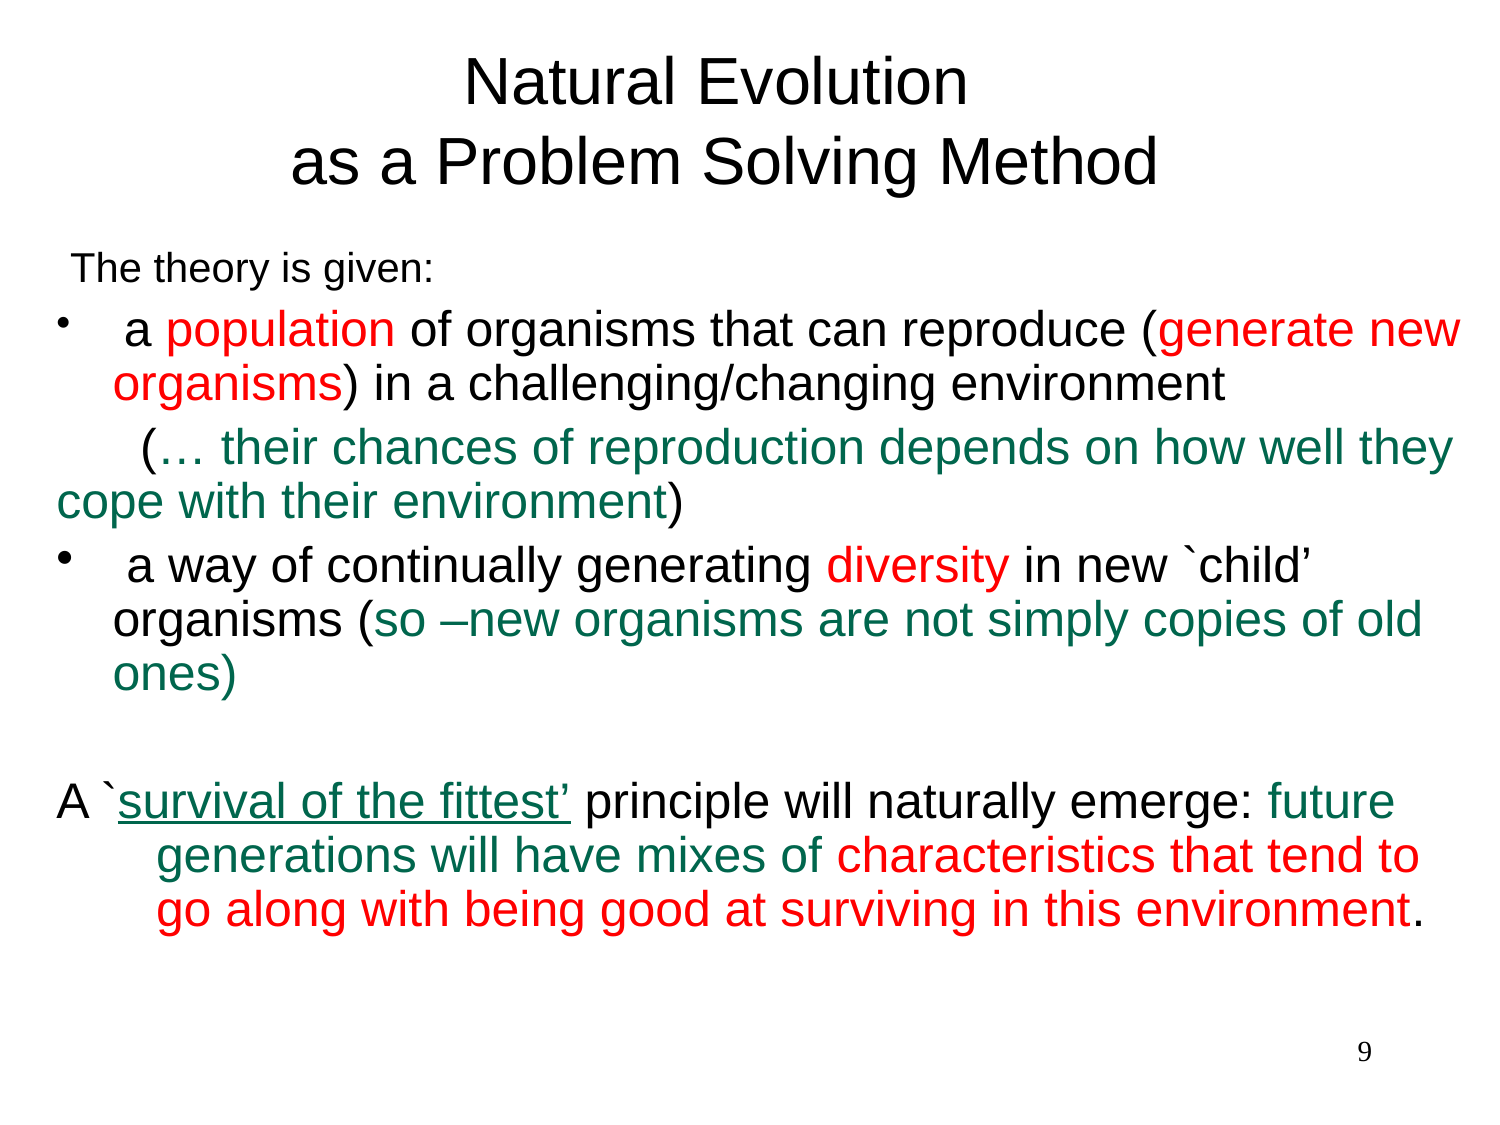

# Natural Evolution as a Problem Solving Method
 The theory is given:
 a population of organisms that can reproduce (generate new organisms) in a challenging/changing environment
      (… their chances of reproduction depends on how well they cope with their environment)
 a way of continually generating diversity in new `child’ organisms (so –new organisms are not simply copies of old ones)

A `survival of the fittest’ principle will naturally emerge: future generations will have mixes of characteristics that tend to go along with being good at surviving in this environment.
9